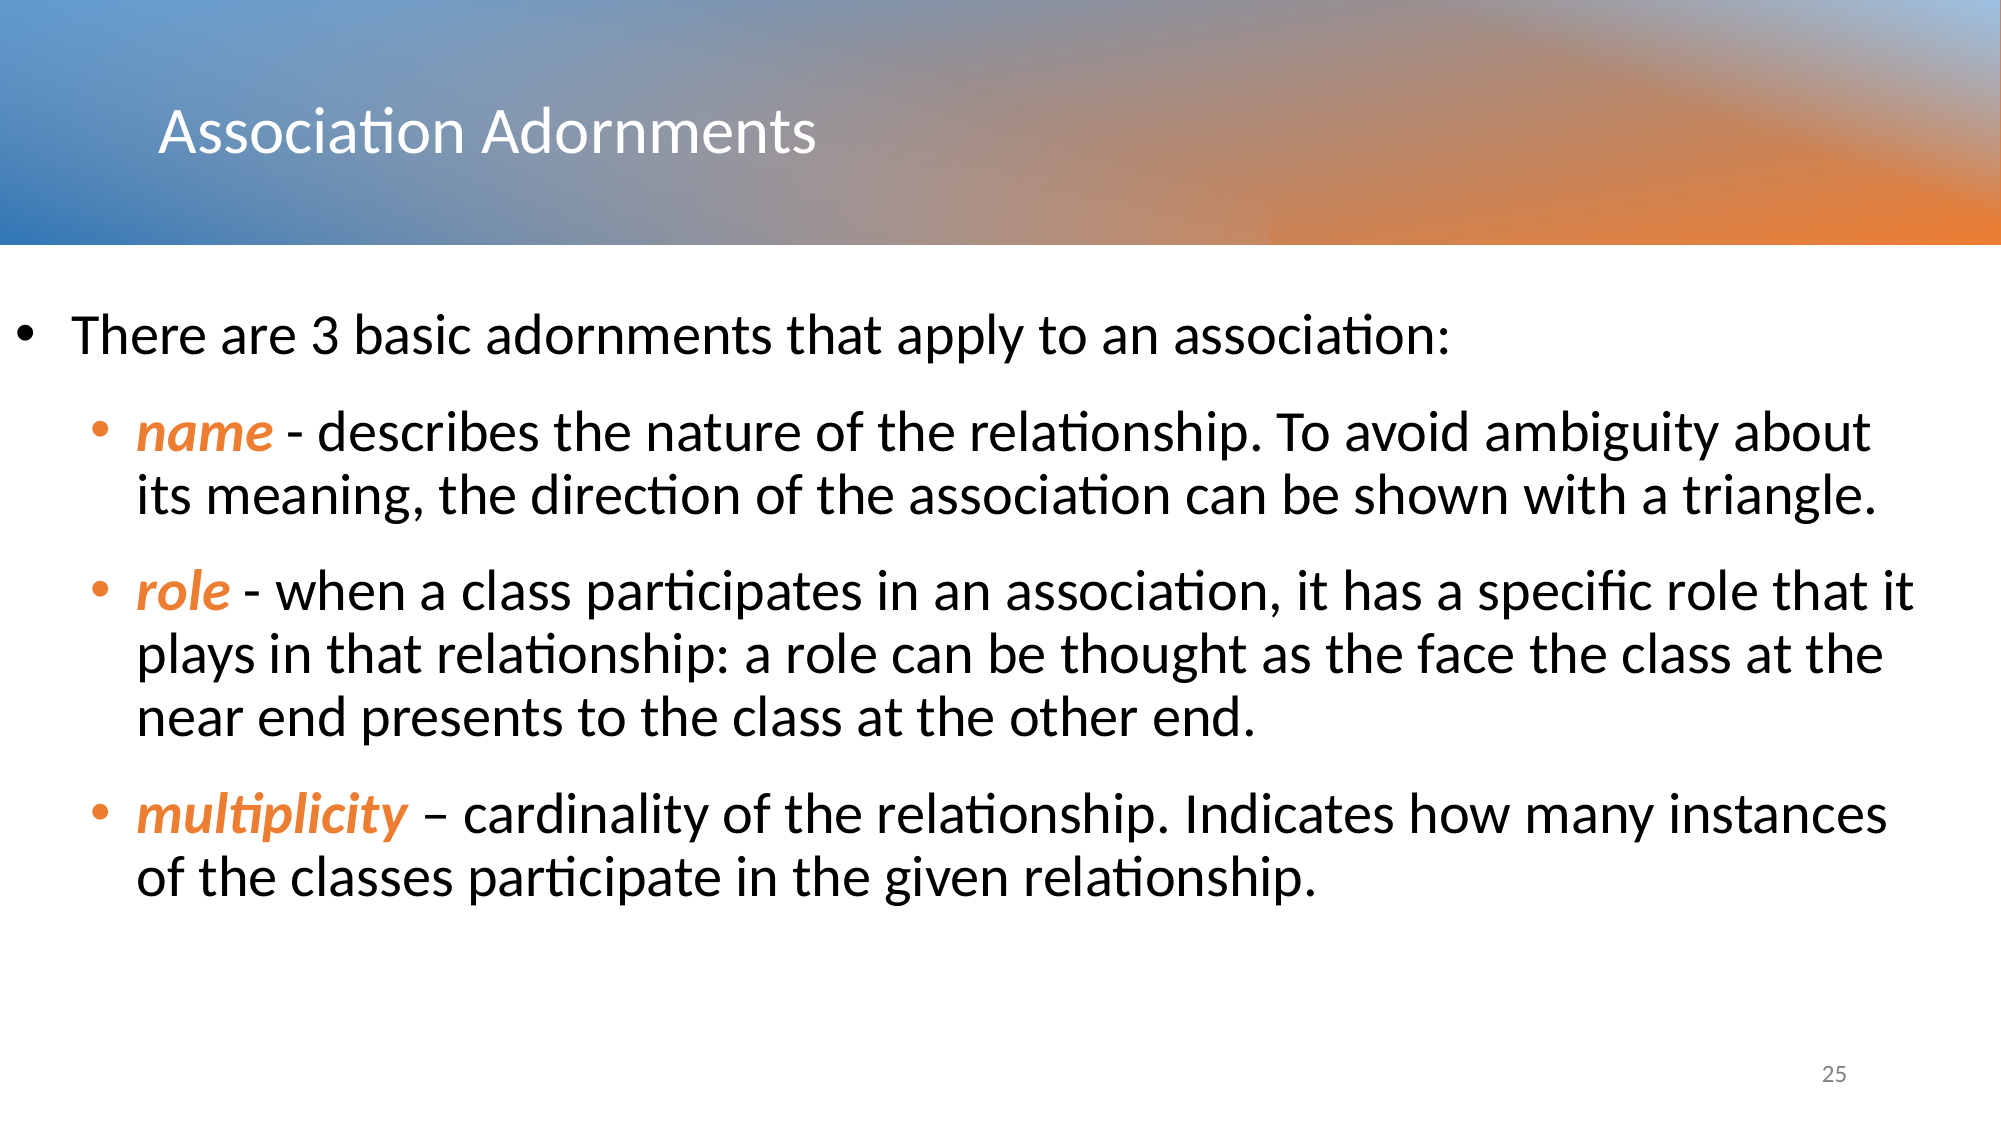

# Association Adornments
There are 3 basic adornments that apply to an association:
name - describes the nature of the relationship. To avoid ambiguity about its meaning, the direction of the association can be shown with a triangle.
role - when a class participates in an association, it has a specific role that it plays in that relationship: a role can be thought as the face the class at the near end presents to the class at the other end.
multiplicity – cardinality of the relationship. Indicates how many instances of the classes participate in the given relationship.
25